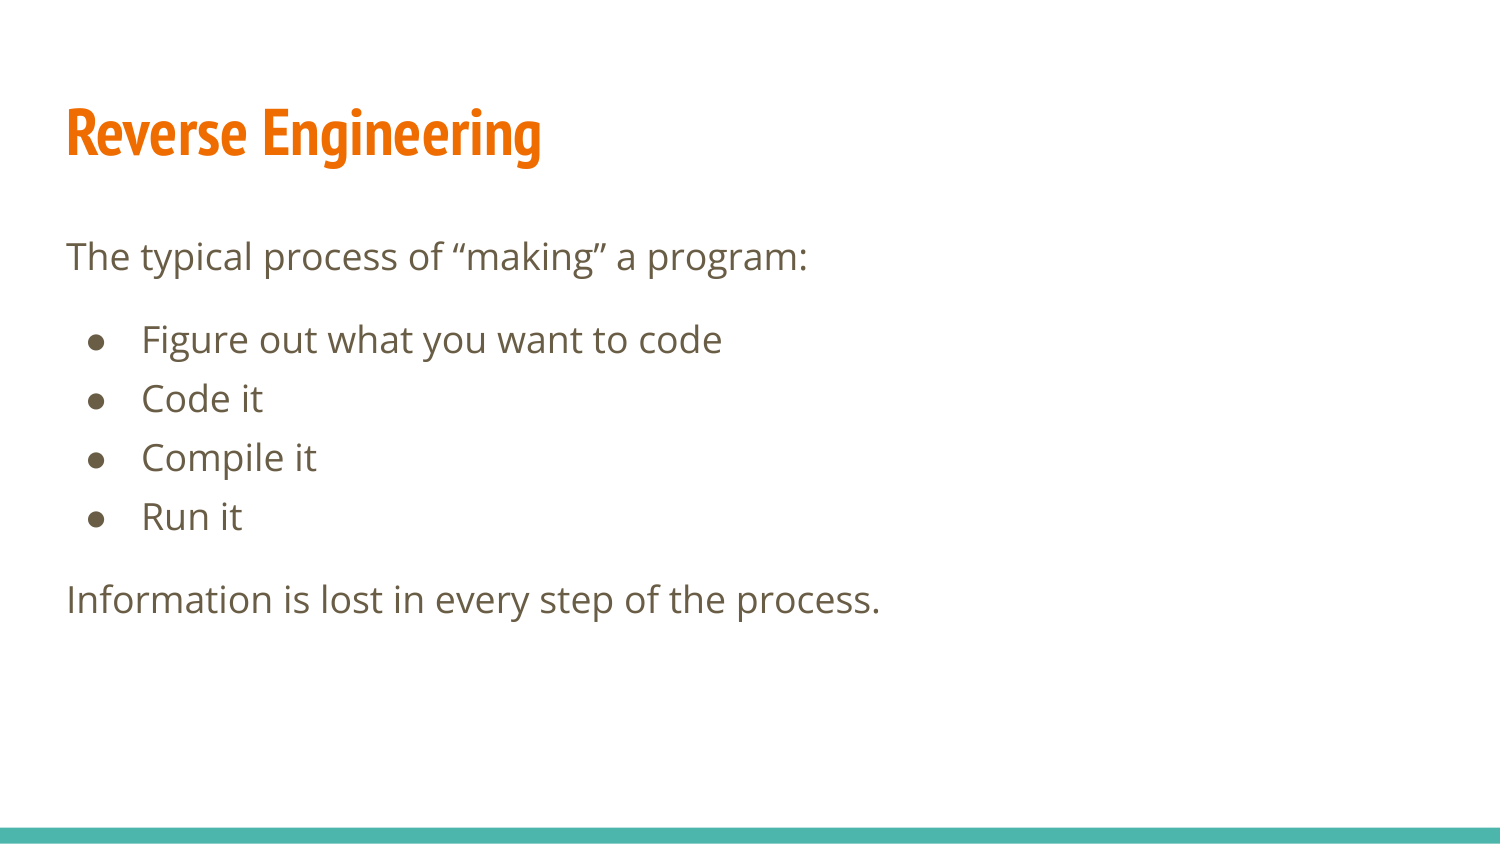

# Reverse Engineering
The typical process of “making” a program:
Figure out what you want to code
Code it
Compile it
Run it
Information is lost in every step of the process.